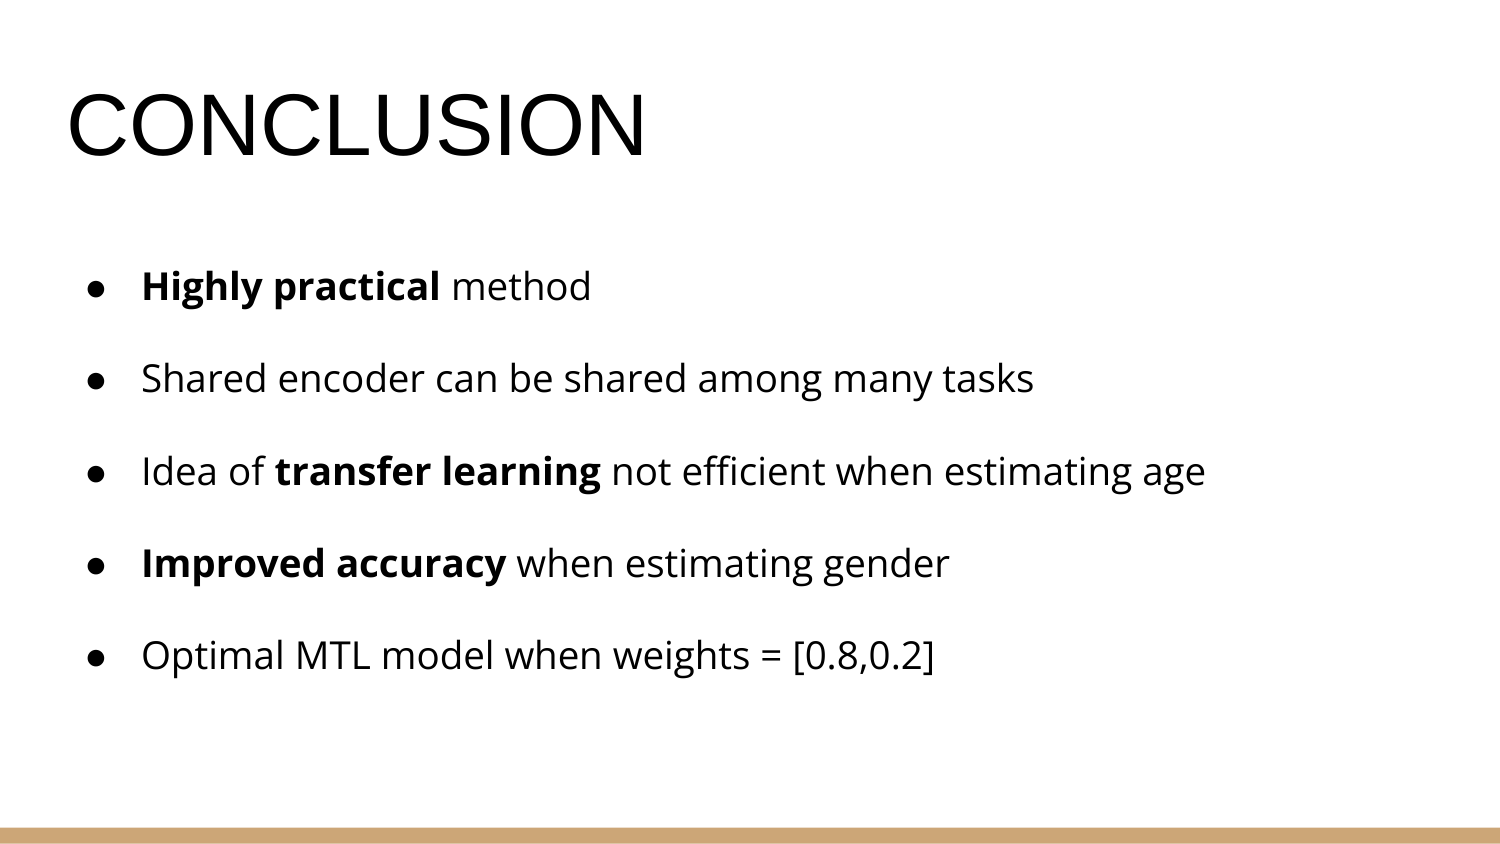

# CONCLUSION
Highly practical method
Shared encoder can be shared among many tasks
Idea of transfer learning not efficient when estimating age
Improved accuracy when estimating gender
Optimal MTL model when weights = [0.8,0.2]